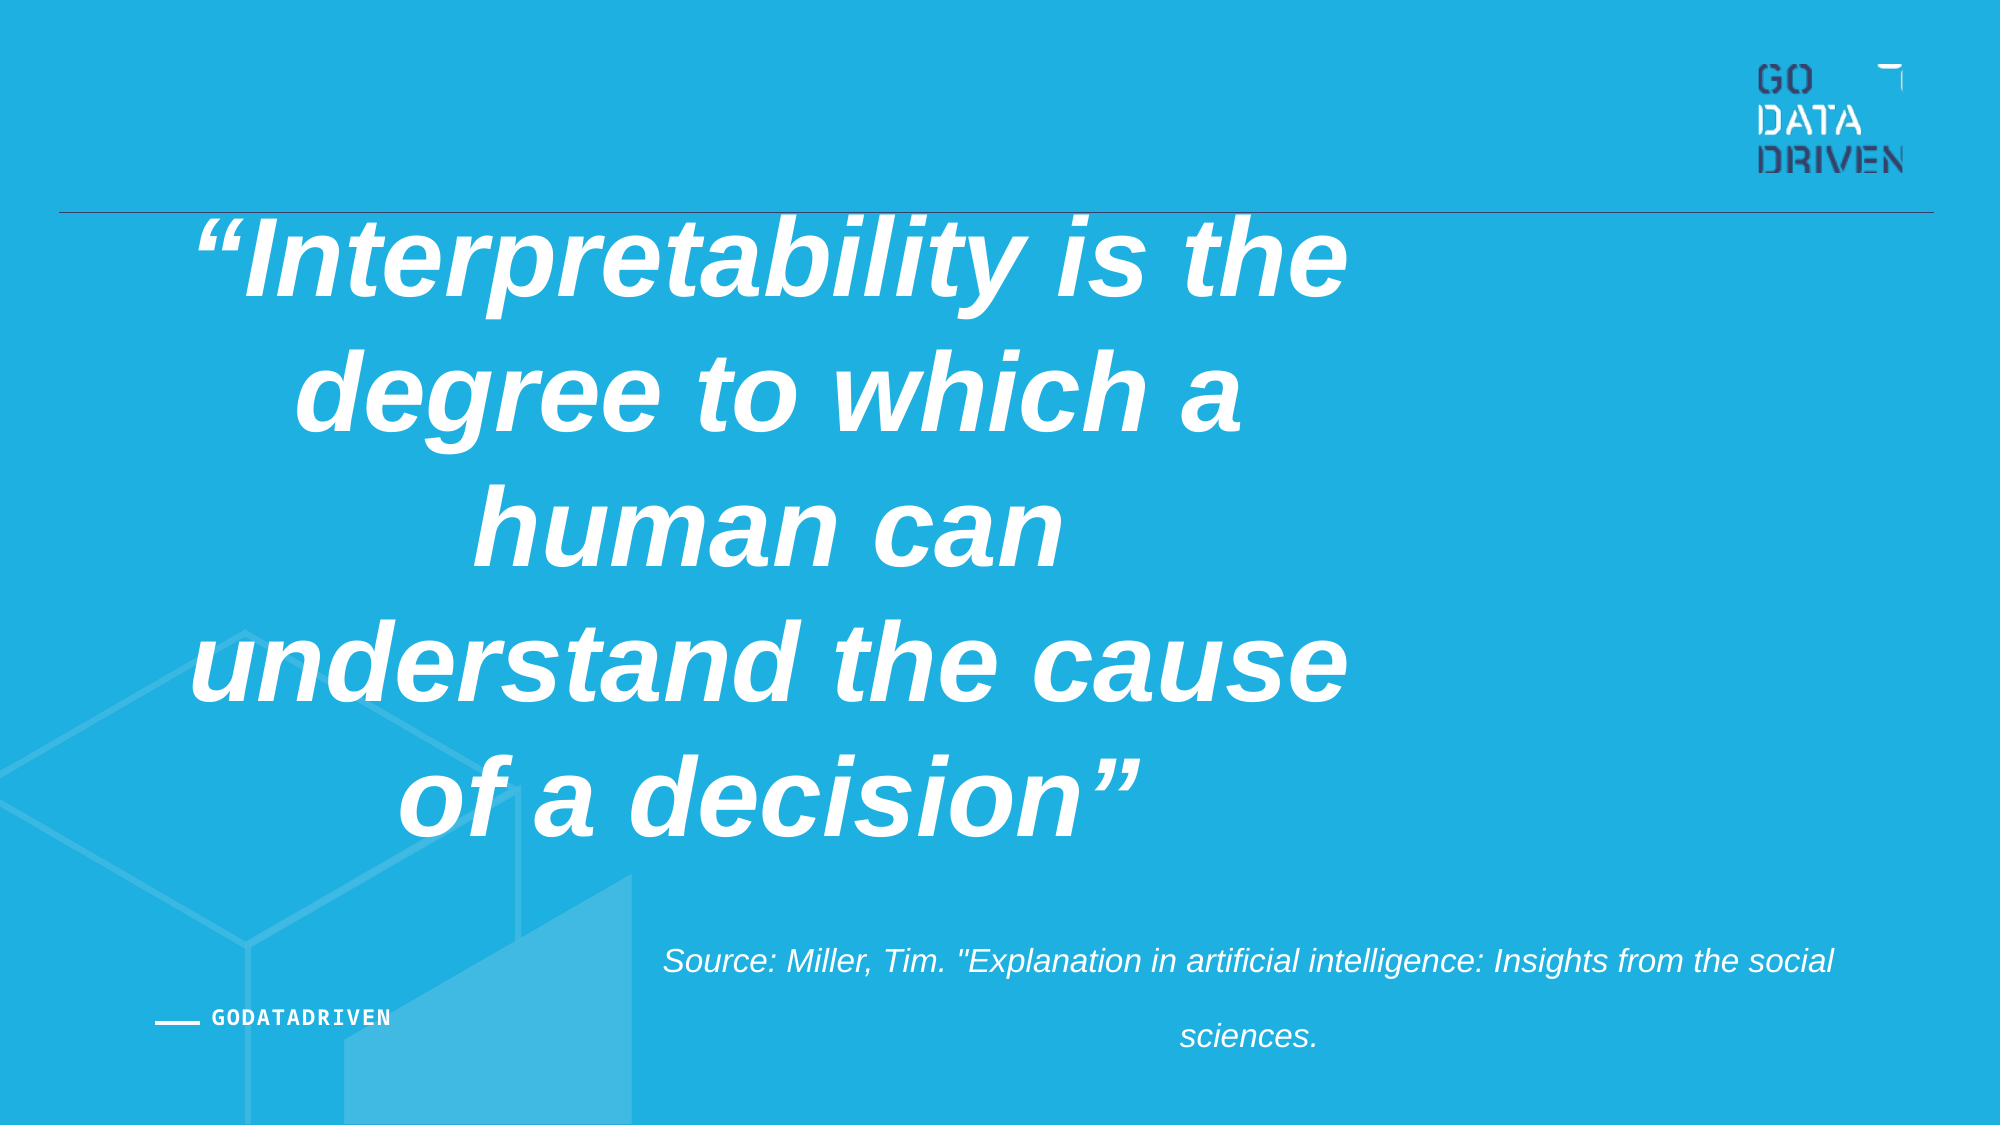

# “Interpretability is the degree to which a human can understand the cause of a decision”
Source: Miller, Tim. "Explanation in artificial intelligence: Insights from the social sciences.